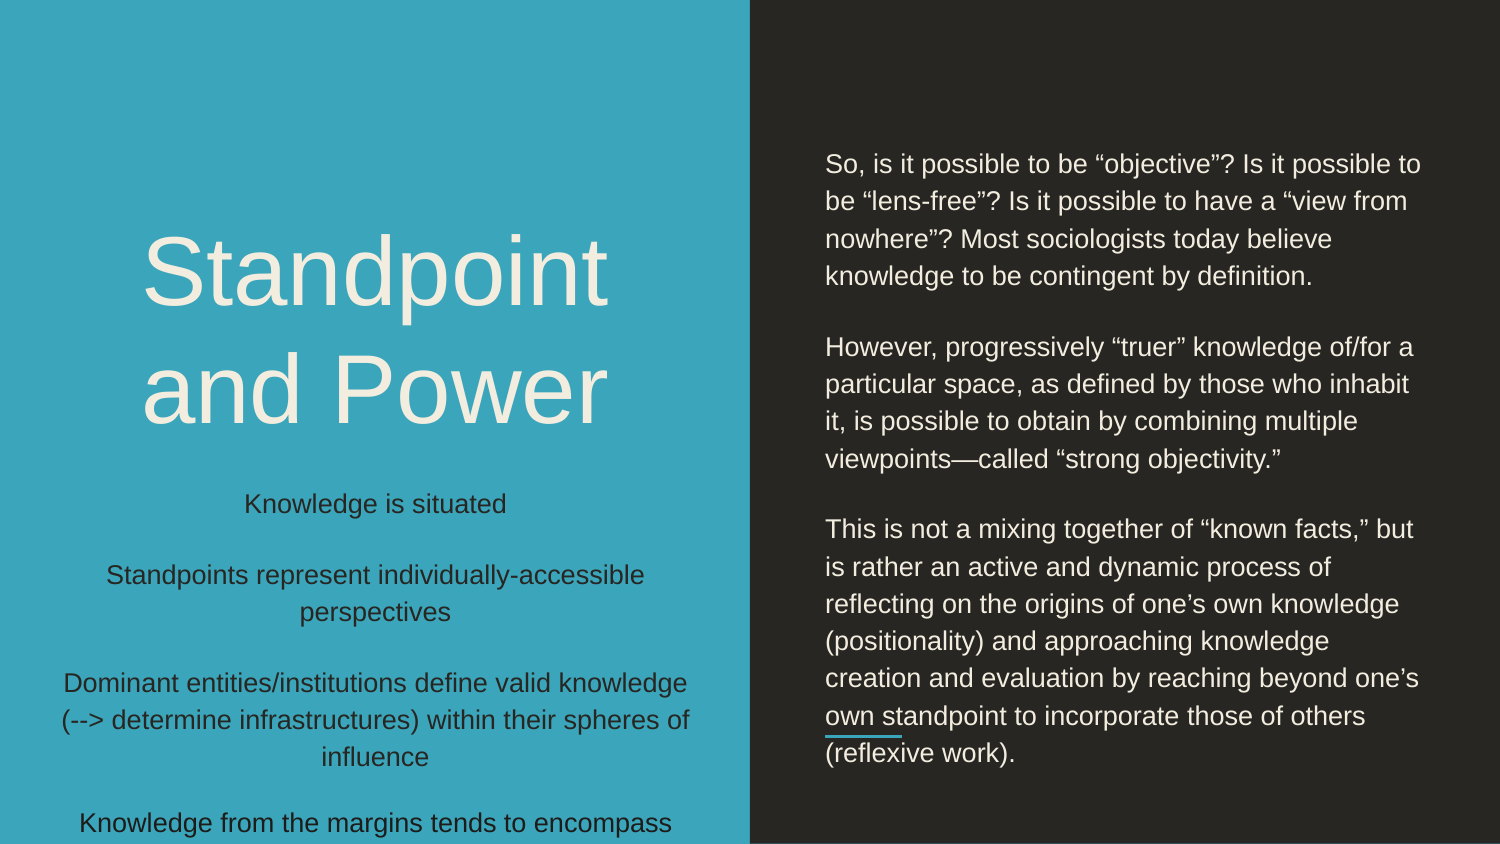

So, is it possible to be “objective”? Is it possible to be “lens-free”? Is it possible to have a “view from nowhere”? Most sociologists today believe knowledge to be contingent by definition.
However, progressively “truer” knowledge of/for a particular space, as defined by those who inhabit it, is possible to obtain by combining multiple viewpoints—called “strong objectivity.”
This is not a mixing together of “known facts,” but is rather an active and dynamic process of reflecting on the origins of one’s own knowledge (positionality) and approaching knowledge creation and evaluation by reaching beyond one’s own standpoint to incorporate those of others (reflexive work).
# Standpoint and Power
Knowledge is situated
Standpoints represent individually-accessible perspectives
Dominant entities/institutions define valid knowledge (--> determine infrastructures) within their spheres of influence
Knowledge from the margins tends to encompass broader/deeper/more complex aspects of culture/infrastructure